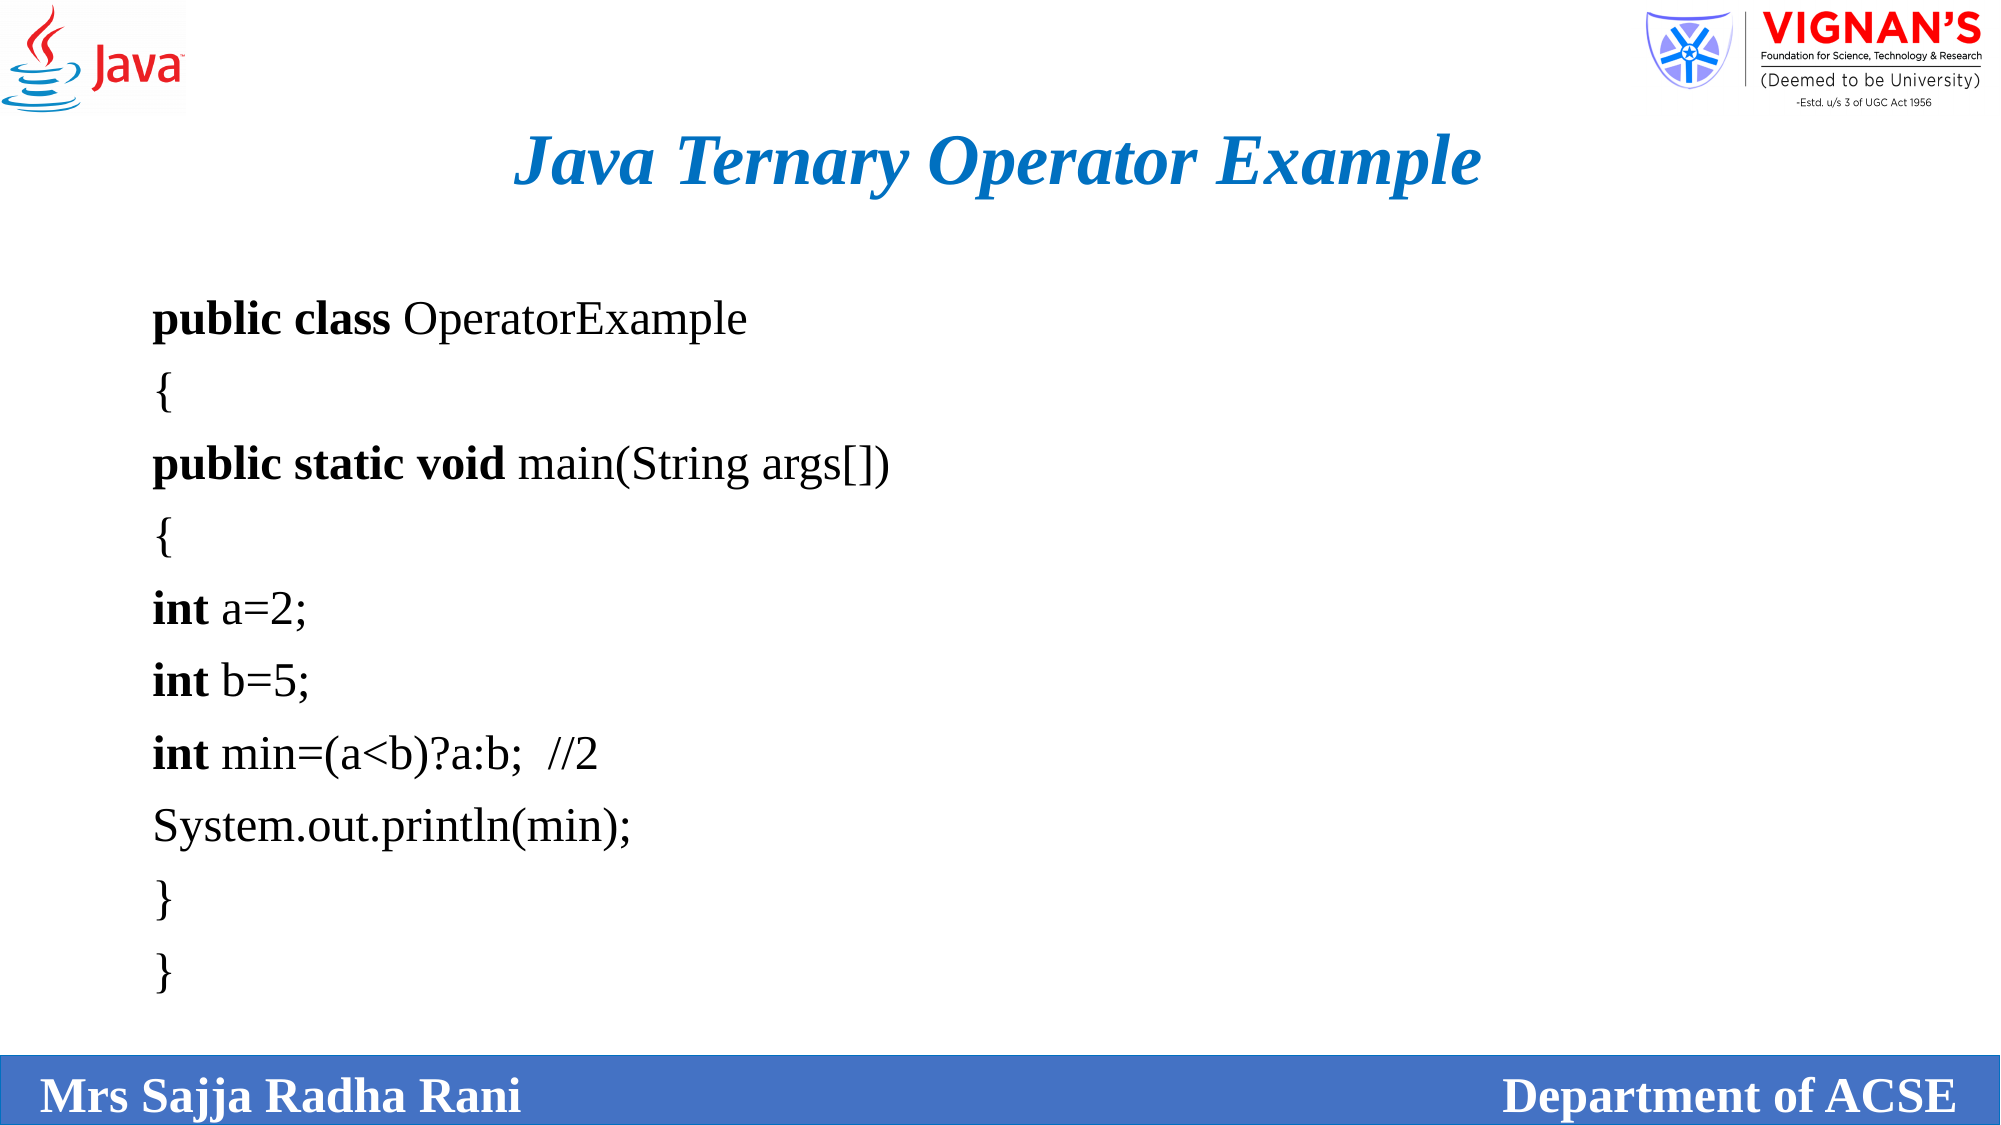

Java Ternary Operator Example

public class OperatorExample
{
public static void main(String args[])
{
int a=2;
int b=5;
int min=(a<b)?a:b;  //2
System.out.println(min);
}
}